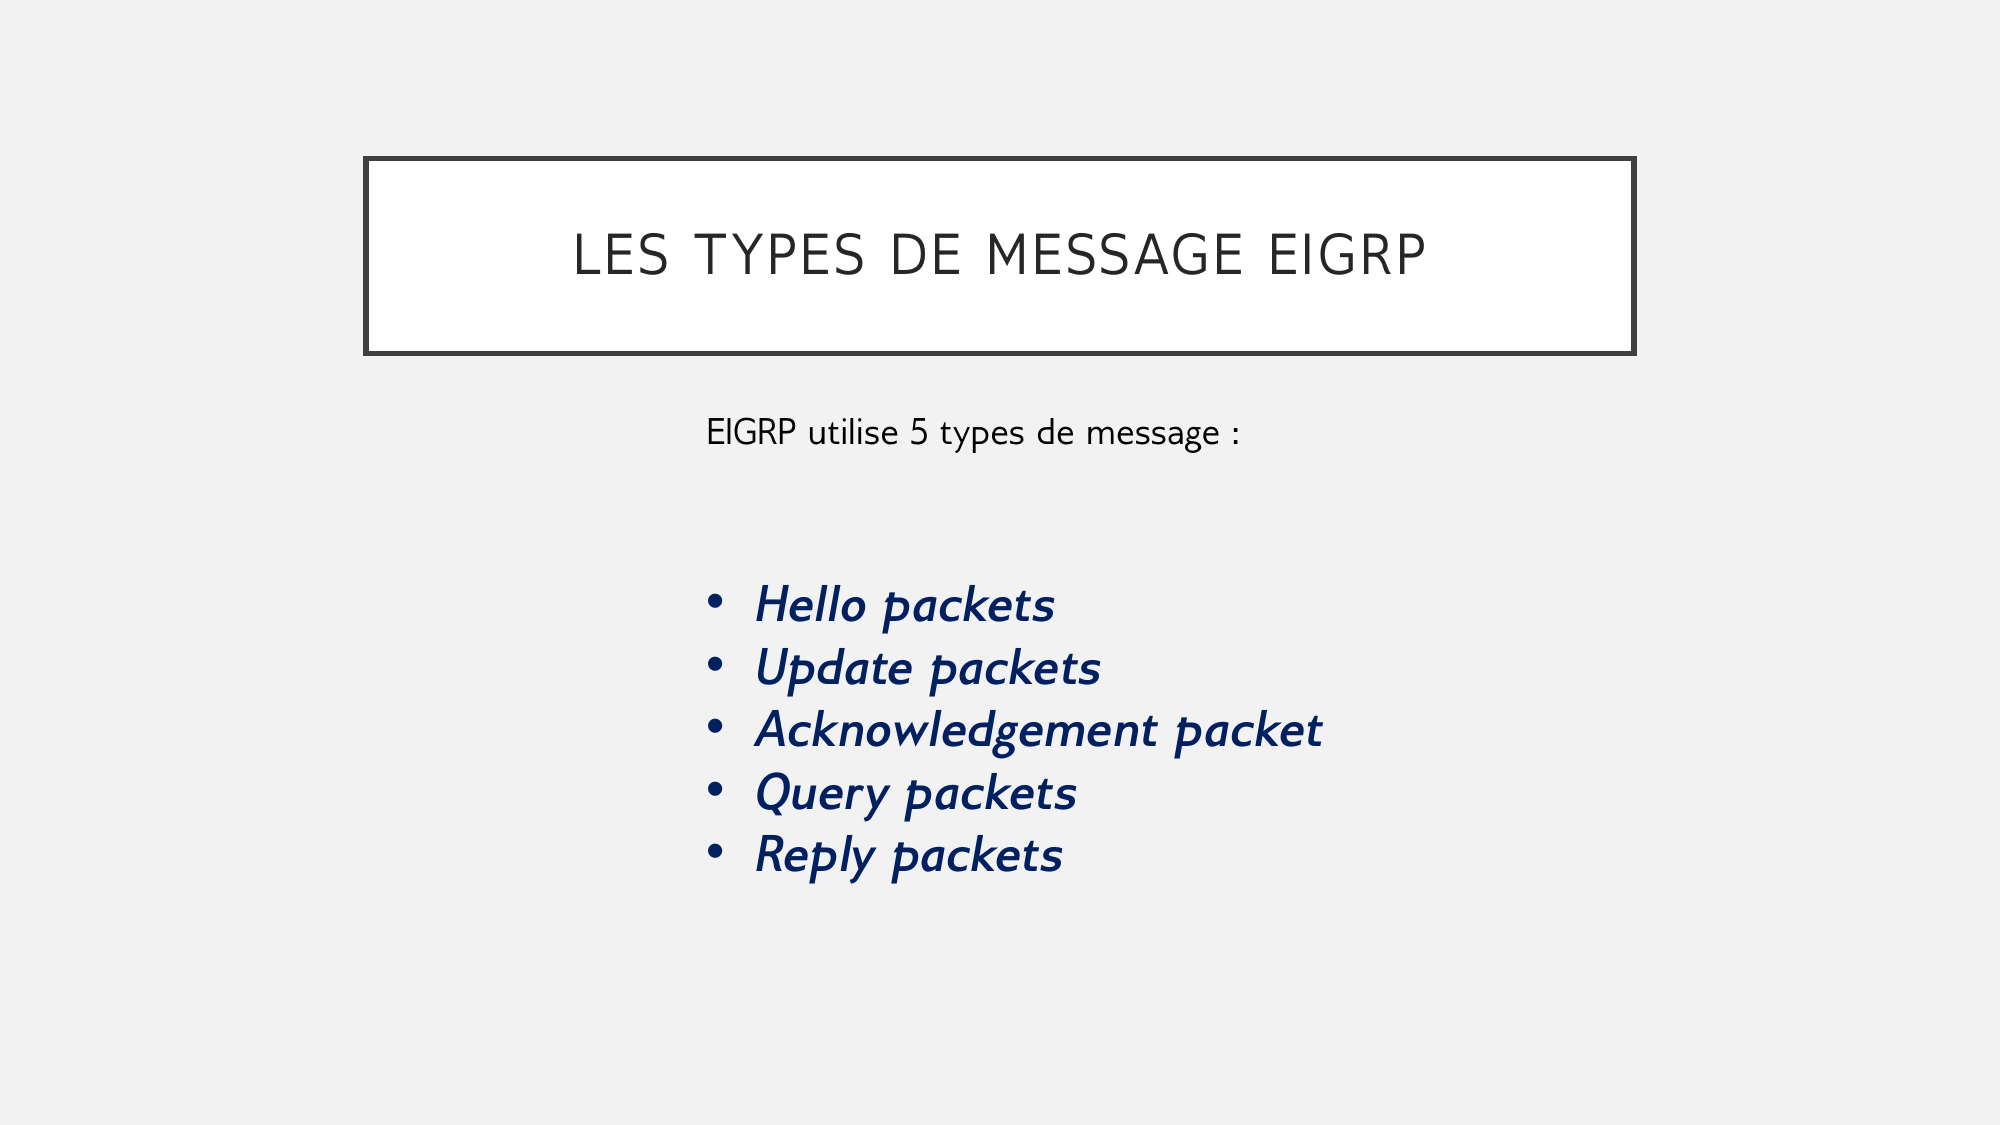

# Les types de message eigrp
EIGRP utilise 5 types de message :
Hello packets
Update packets
Acknowledgement packet
Query packets
Reply packets